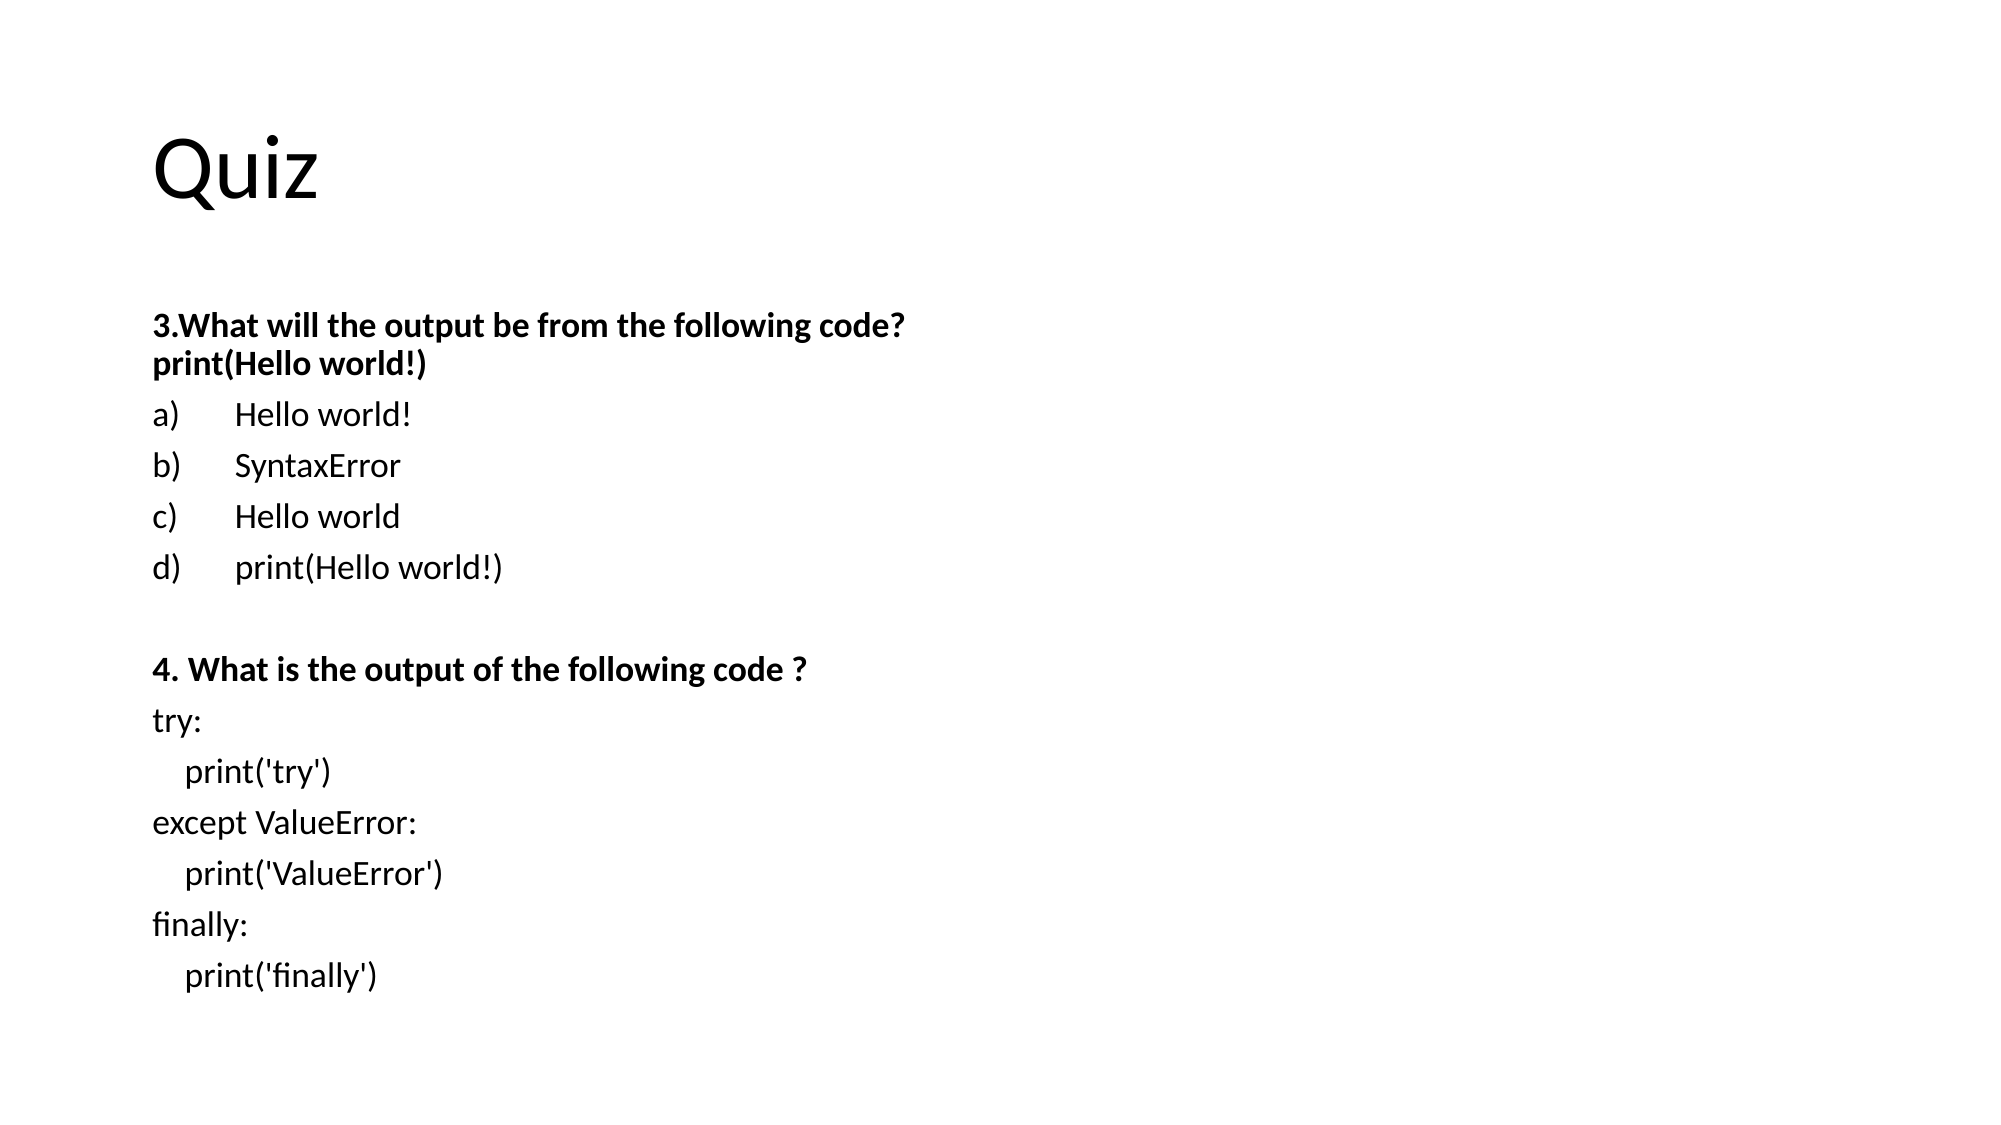

# Quiz
3.What will the output be from the following code?
print(Hello world!)
Hello world!
SyntaxError
Hello world
print(Hello world!)

4. What is the output of the following code ?
try:
    print('try')
except ValueError:
    print('ValueError')
finally:
    print('finally')